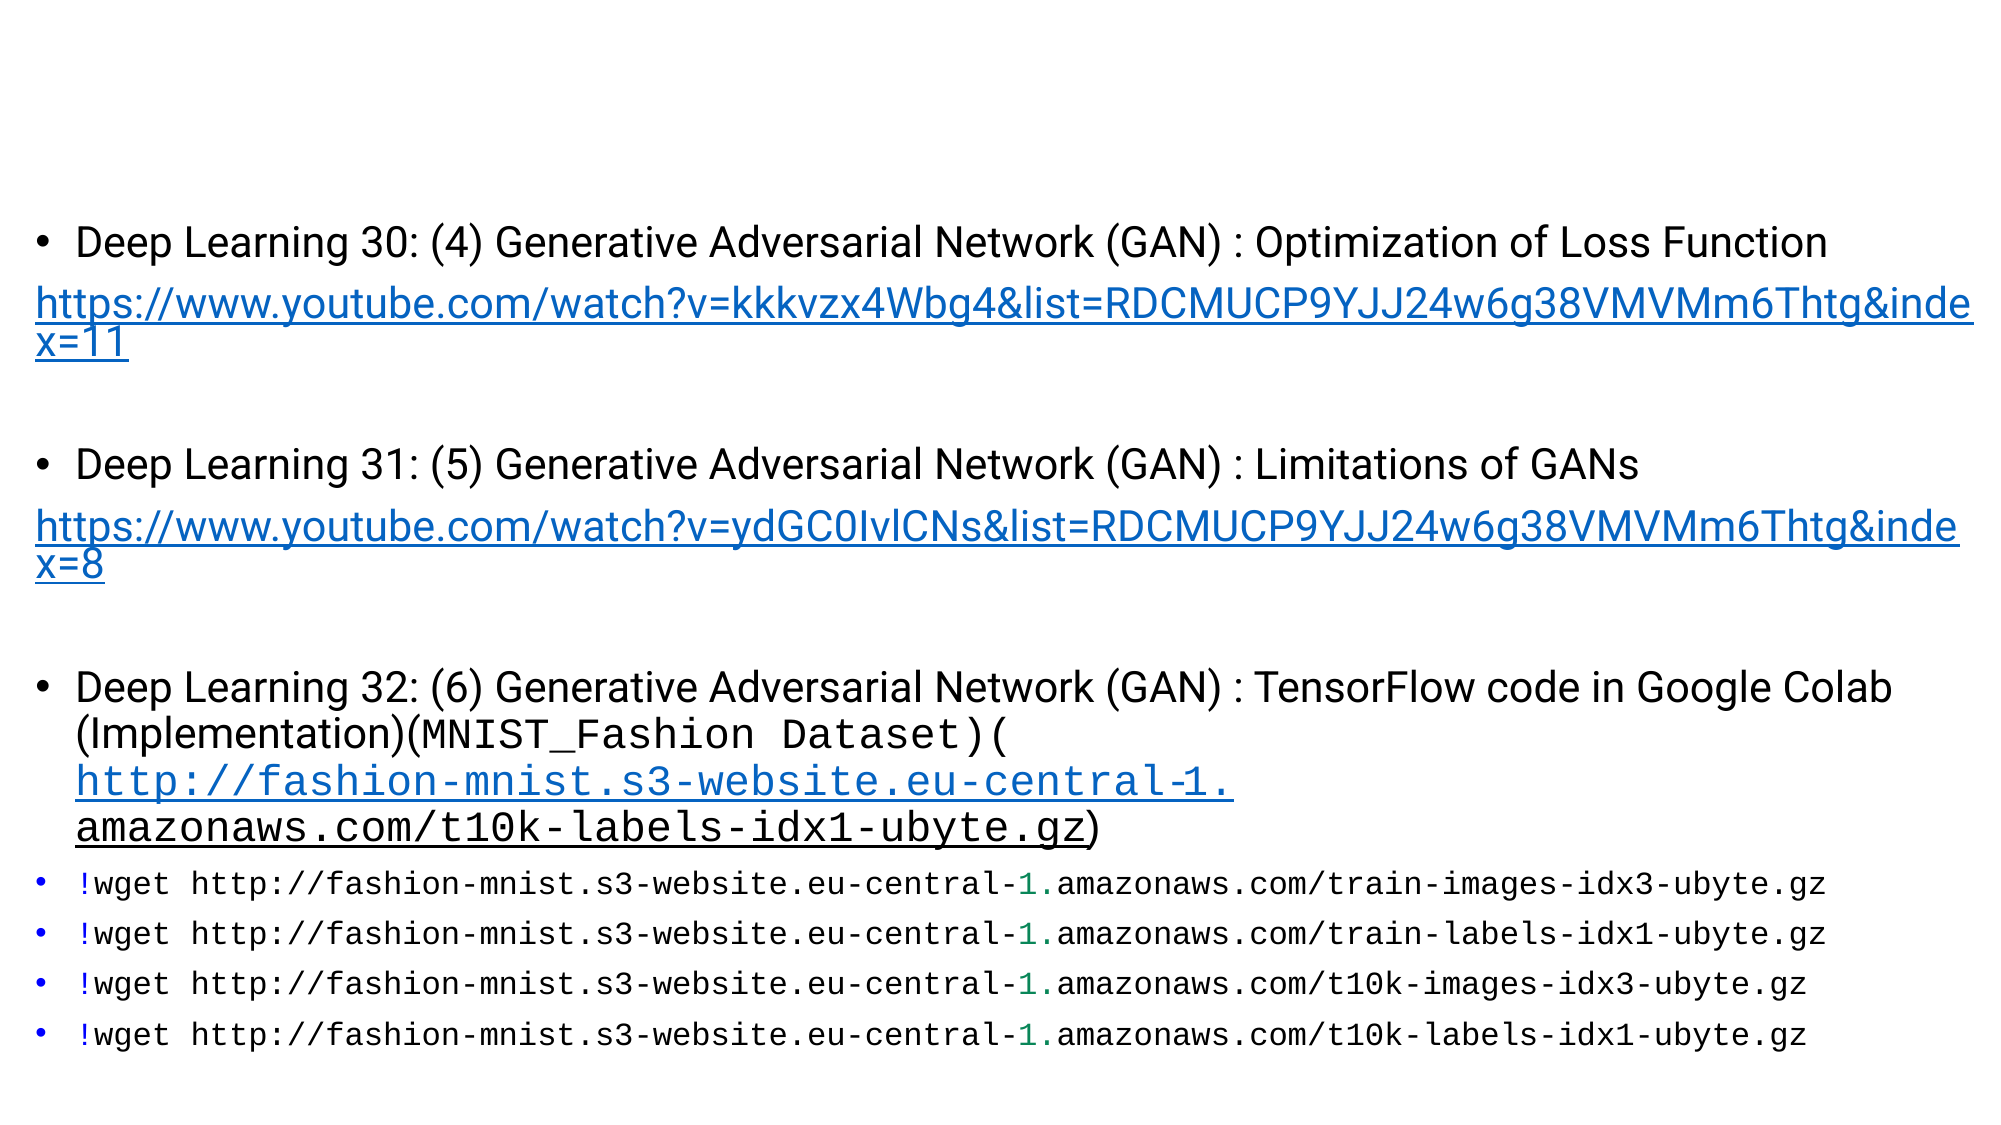

#
Deep Learning 30: (4) Generative Adversarial Network (GAN) : Optimization of Loss Function
https://www.youtube.com/watch?v=kkkvzx4Wbg4&list=RDCMUCP9YJJ24w6g38VMVMm6Thtg&index=11

Deep Learning 31: (5) Generative Adversarial Network (GAN) : Limitations of GANs
https://www.youtube.com/watch?v=ydGC0IvlCNs&list=RDCMUCP9YJJ24w6g38VMVMm6Thtg&index=8

Deep Learning 32: (6) Generative Adversarial Network (GAN) : TensorFlow code in Google Colab (Implementation)(MNIST_Fashion Dataset)(http://fashion-mnist.s3-website.eu-central-1.amazonaws.com/t10k-labels-idx1-ubyte.gz)
!wget http://fashion-mnist.s3-website.eu-central-1.amazonaws.com/train-images-idx3-ubyte.gz
!wget http://fashion-mnist.s3-website.eu-central-1.amazonaws.com/train-labels-idx1-ubyte.gz
!wget http://fashion-mnist.s3-website.eu-central-1.amazonaws.com/t10k-images-idx3-ubyte.gz
!wget http://fashion-mnist.s3-website.eu-central-1.amazonaws.com/t10k-labels-idx1-ubyte.gz

https://www.youtube.com/watch?v=ApgSpA-deBY&list=RDCMUCP9YJJ24w6g38VMVMm6Thtg&index=15